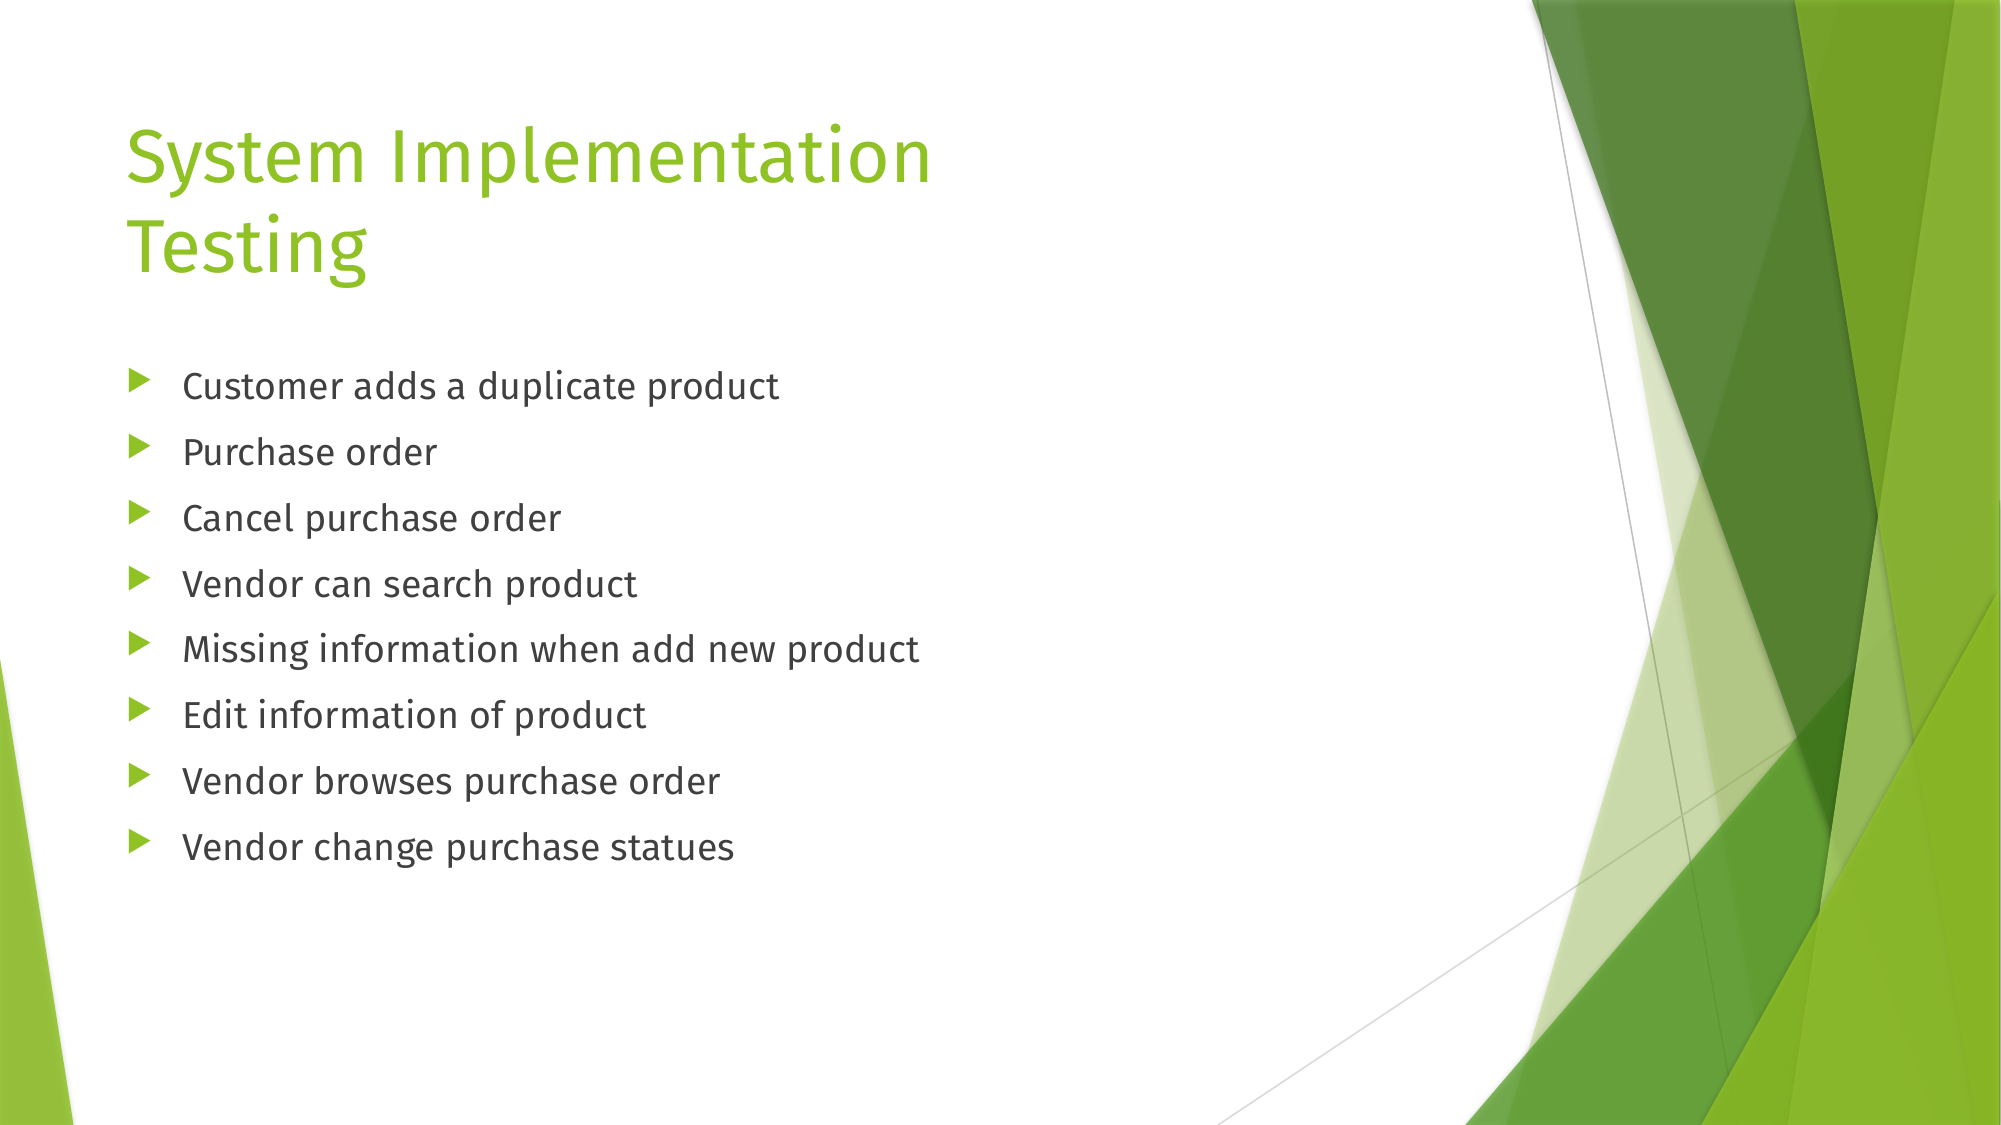

# System Implementation Testing
Customer adds a duplicate product
Purchase order
Cancel purchase order
Vendor can search product
Missing information when add new product
Edit information of product
Vendor browses purchase order
Vendor change purchase statues